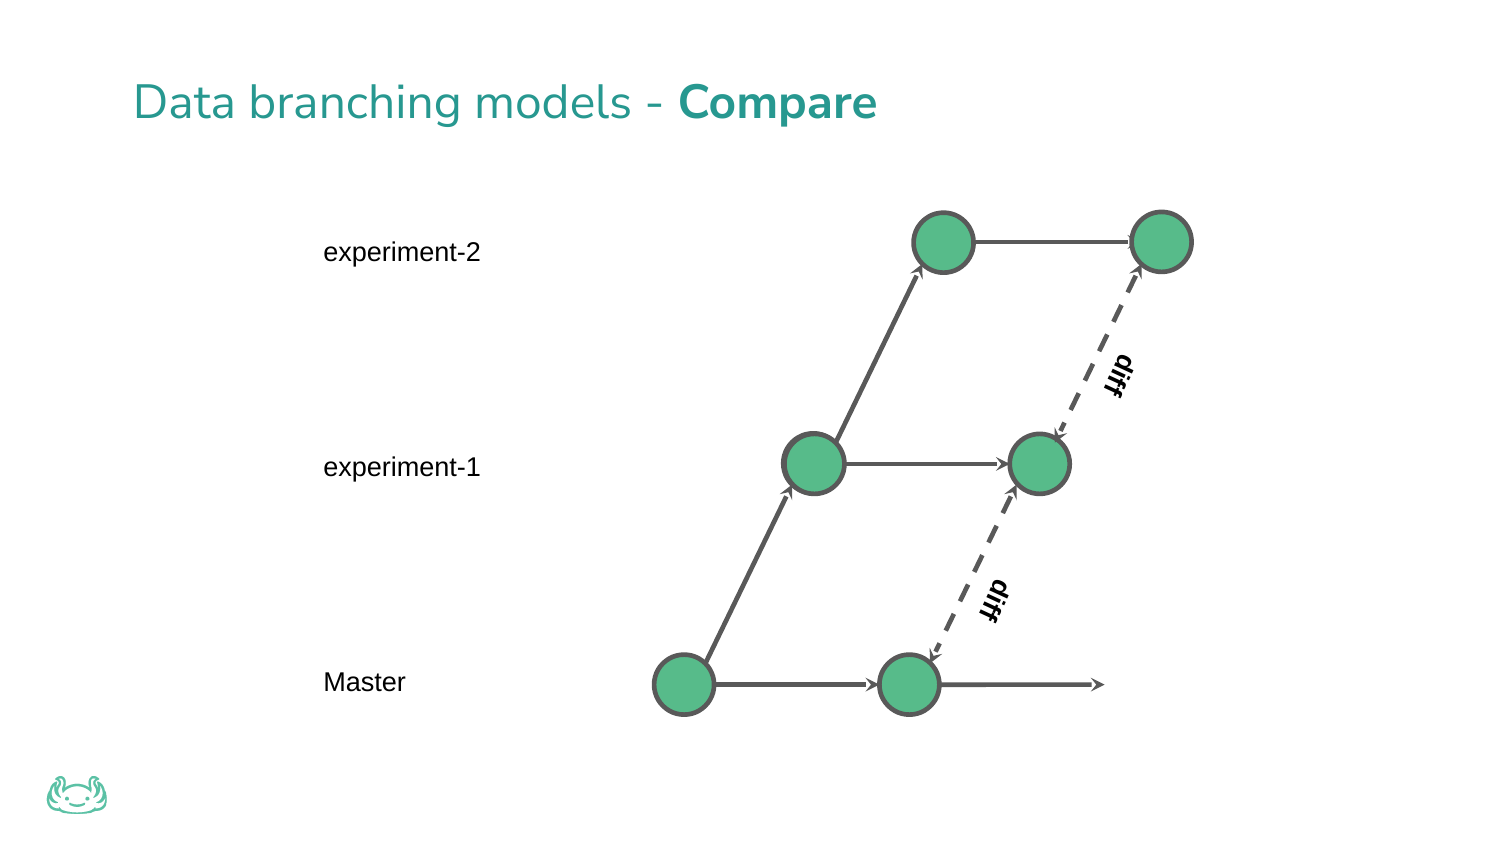

Data branching models - Compare

experiment-2
diff
experiment-1

diff
Master